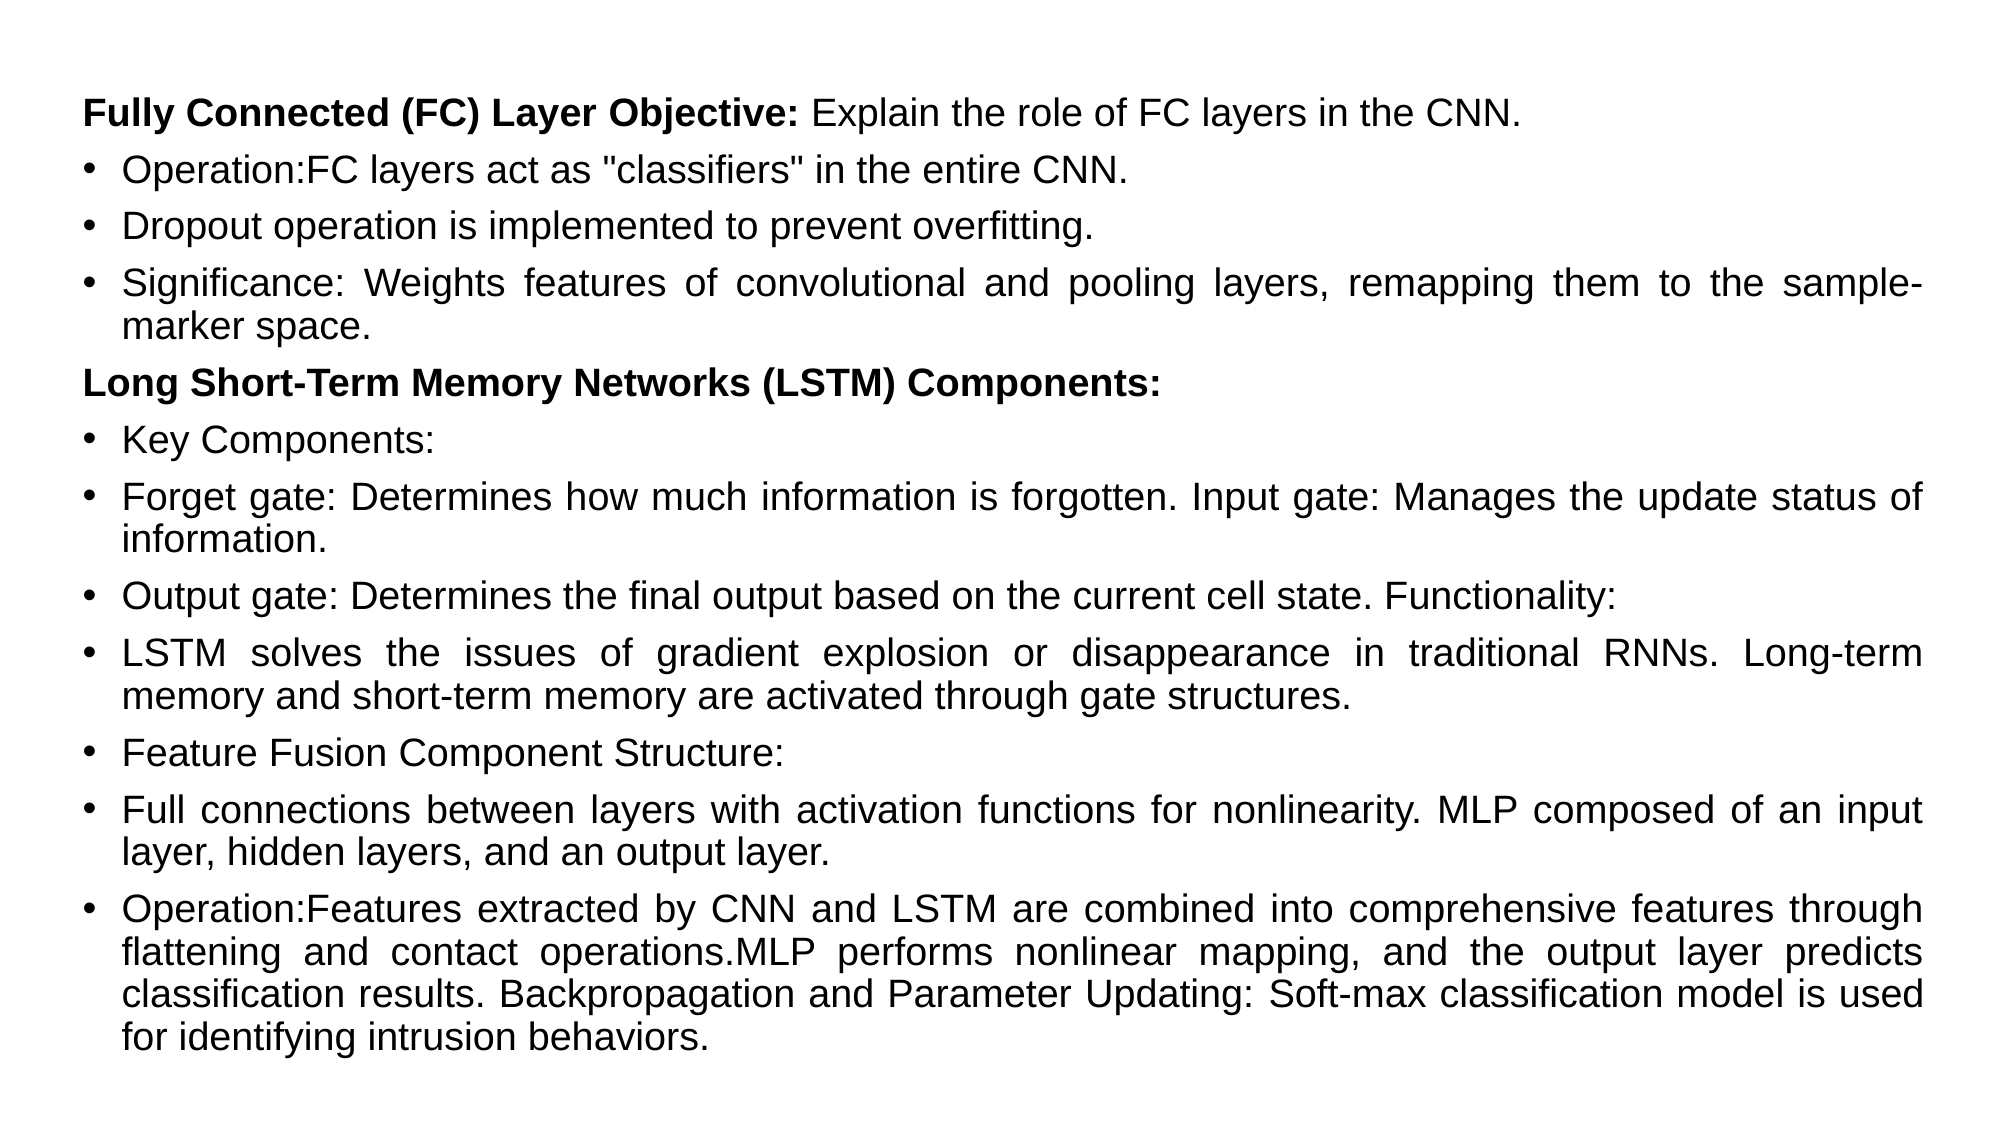

Fully Connected (FC) Layer Objective: Explain the role of FC layers in the CNN.
Operation:FC layers act as "classifiers" in the entire CNN.
Dropout operation is implemented to prevent overfitting.
Significance: Weights features of convolutional and pooling layers, remapping them to the sample-marker space.
Long Short-Term Memory Networks (LSTM) Components:
Key Components:
Forget gate: Determines how much information is forgotten. Input gate: Manages the update status of information.
Output gate: Determines the final output based on the current cell state. Functionality:
LSTM solves the issues of gradient explosion or disappearance in traditional RNNs. Long-term memory and short-term memory are activated through gate structures.
Feature Fusion Component Structure:
Full connections between layers with activation functions for nonlinearity. MLP composed of an input layer, hidden layers, and an output layer.
Operation:Features extracted by CNN and LSTM are combined into comprehensive features through flattening and contact operations.MLP performs nonlinear mapping, and the output layer predicts classification results. Backpropagation and Parameter Updating: Soft-max classification model is used for identifying intrusion behaviors.